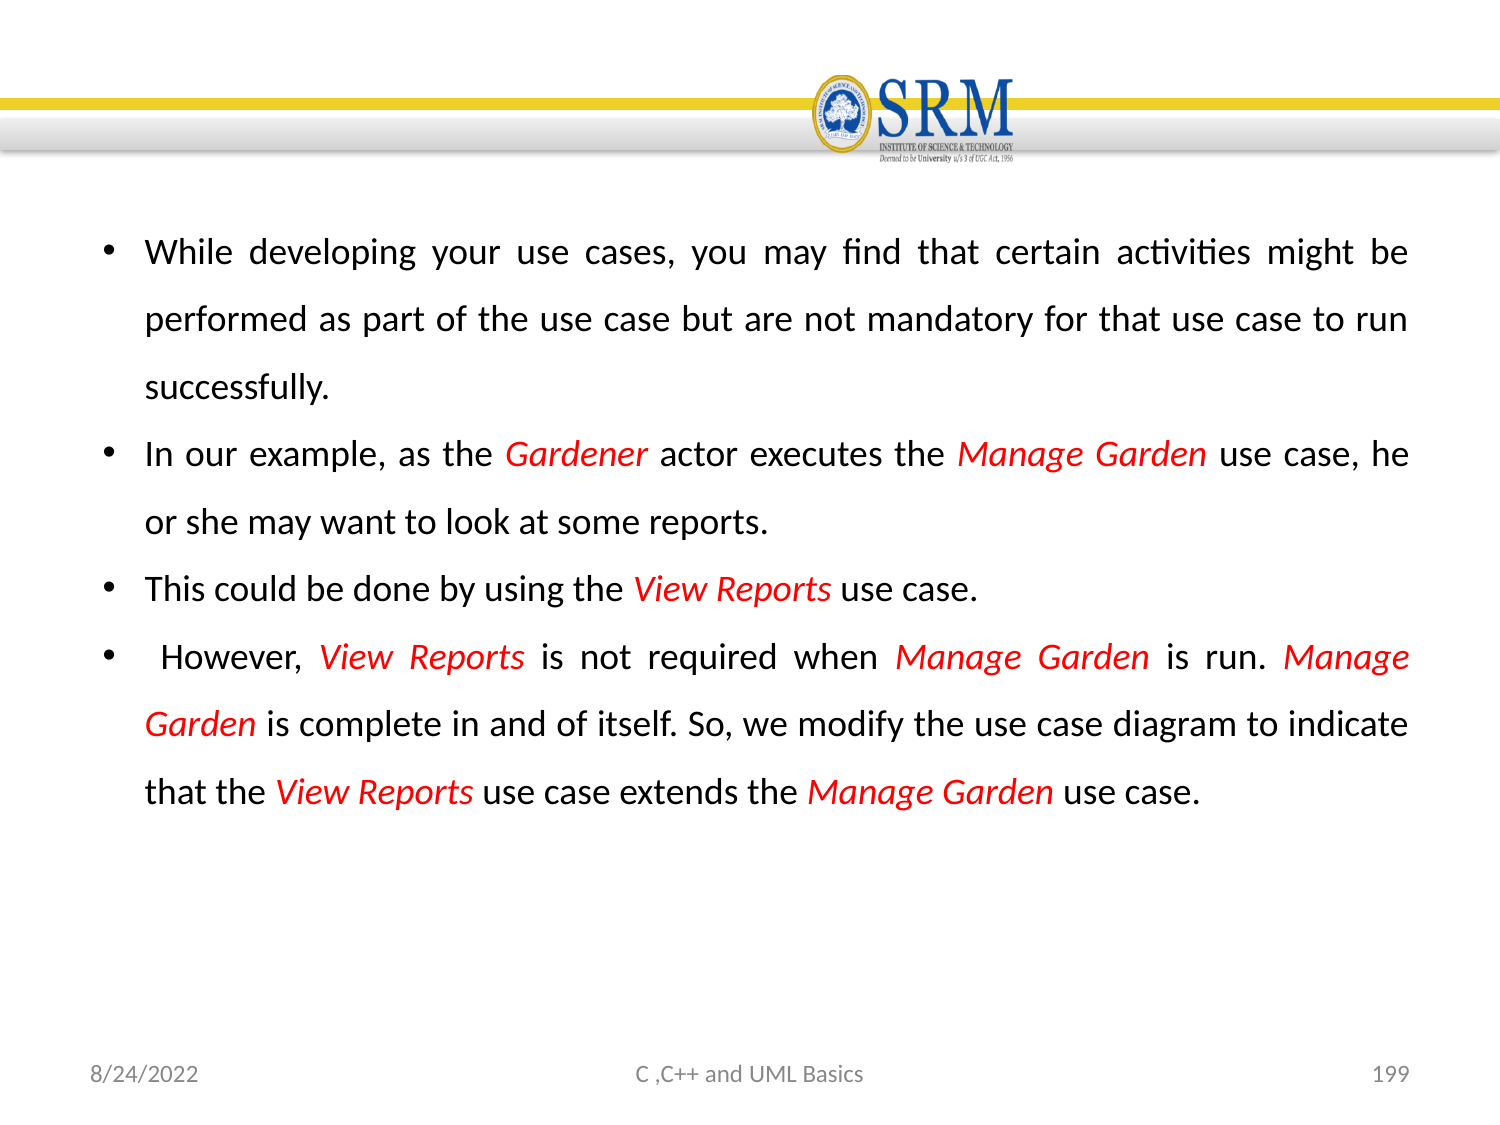

While developing your use cases, you may find that certain activities might be performed as part of the use case but are not mandatory for that use case to run successfully.
In our example, as the Gardener actor executes the Manage Garden use case, he or she may want to look at some reports.
This could be done by using the View Reports use case.
 However, View Reports is not required when Manage Garden is run. Manage Garden is complete in and of itself. So, we modify the use case diagram to indicate that the View Reports use case extends the Manage Garden use case.
8/24/2022
C ,C++ and UML Basics
199